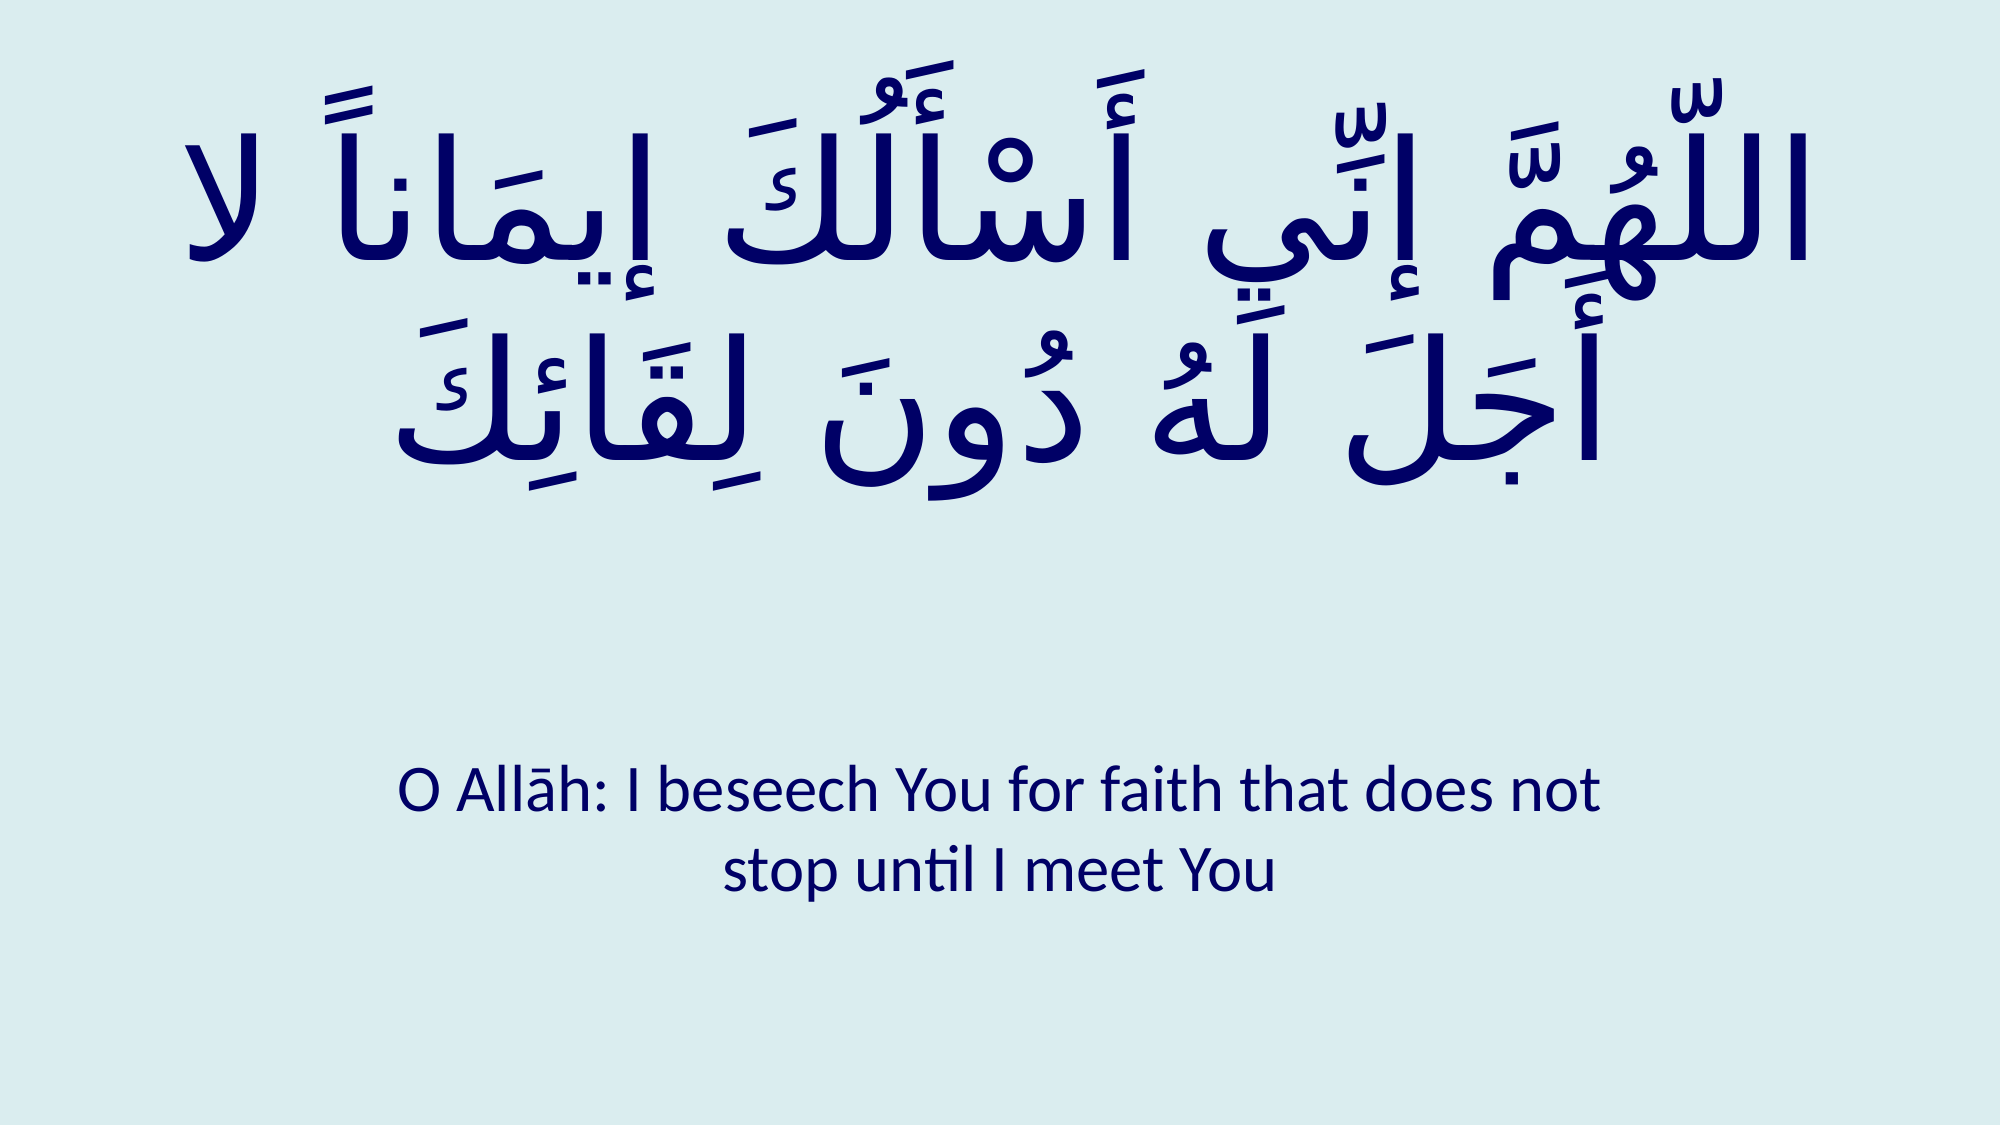

# اللّهُمَّ إنِّي أَسْأَلُكَ إيمَاناً لا أَجَلَ لَهُ دُونَ لِقَائِكَ
O Allāh: I beseech You for faith that does not stop until I meet You